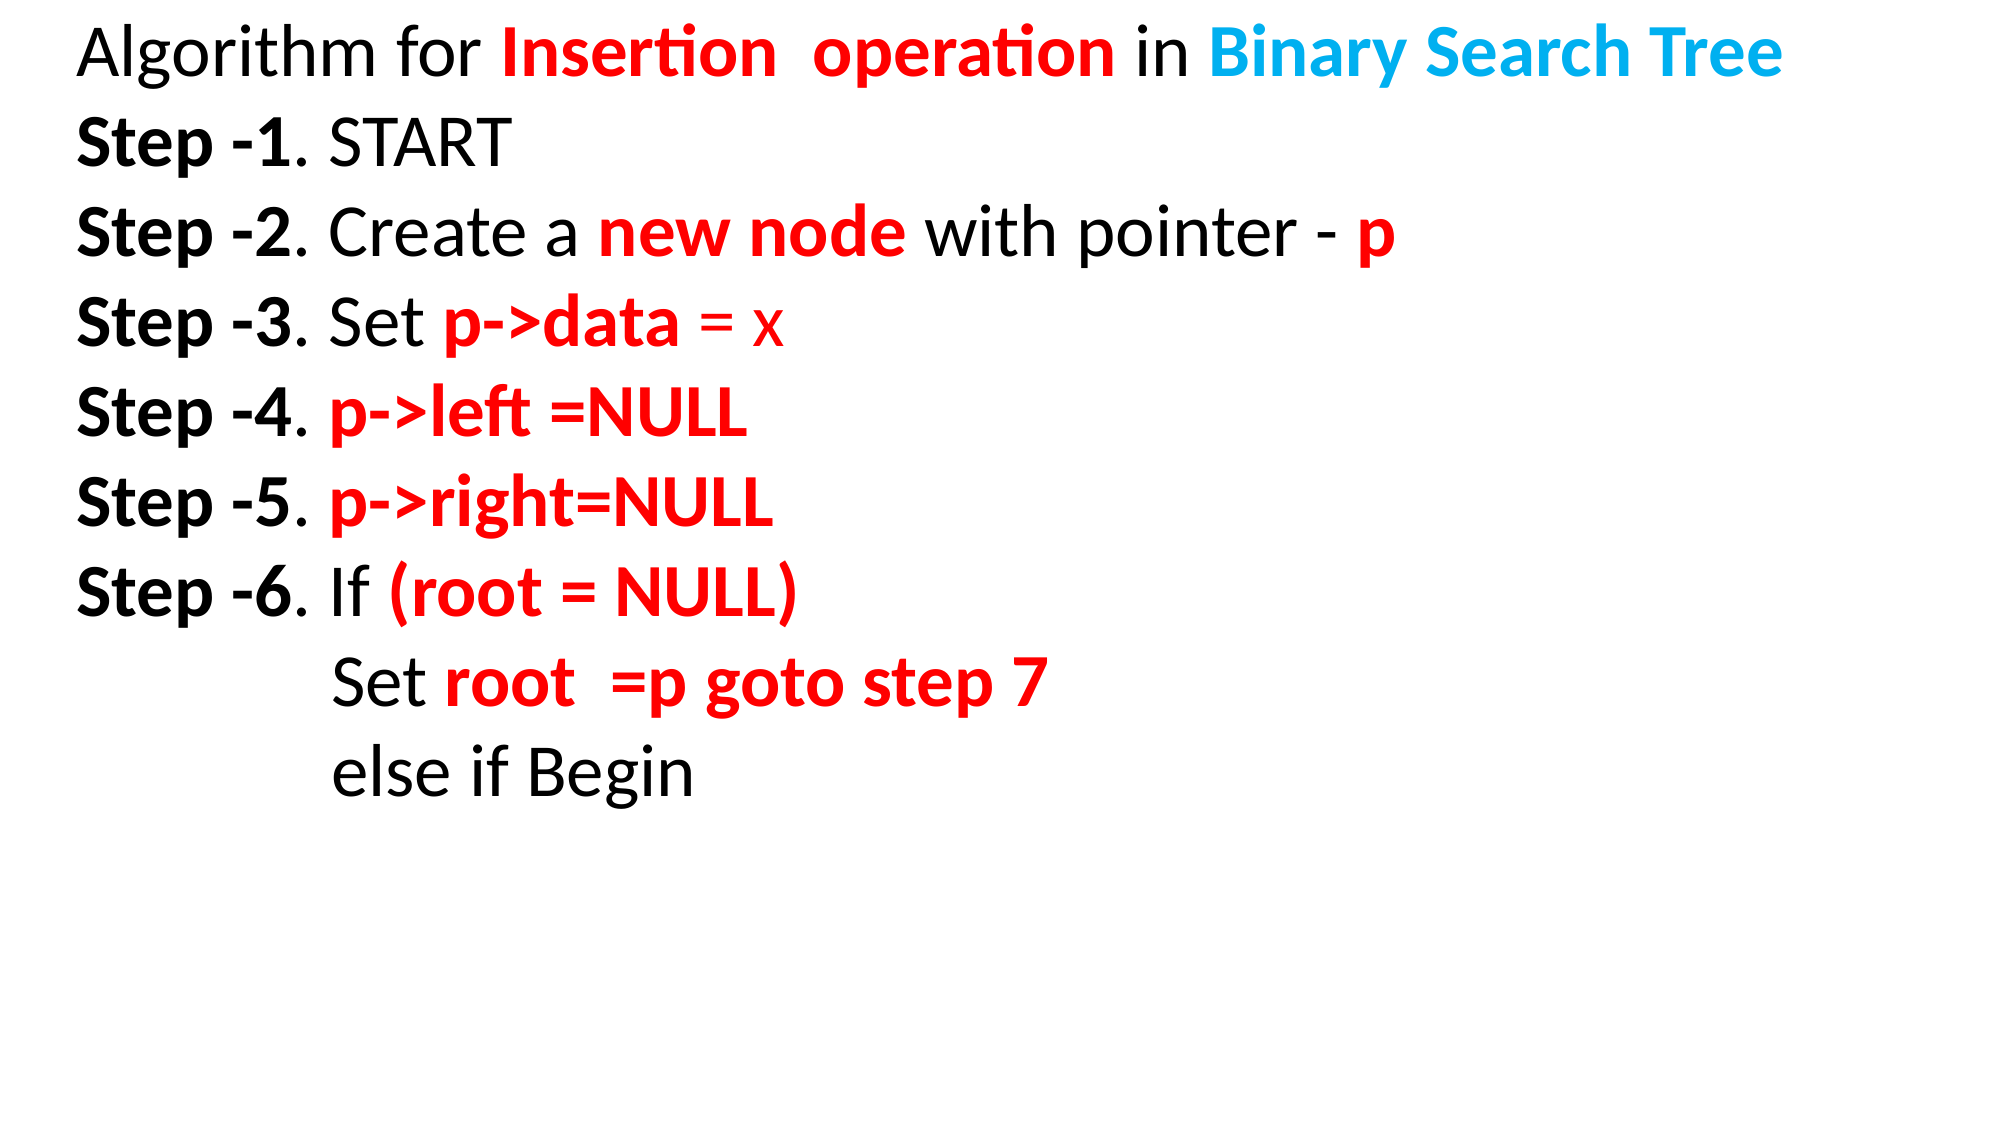

Algorithm for Insertion  operation in Binary Search Tree
Step -1. START
Step -2. Create a new node with pointer - p
Step -3. Set p->data = x
Step -4. p->left =NULL
Step -5. p->right=NULL
Step -6. If (root = NULL)
               Set root  =p goto step 7
               else if Begin